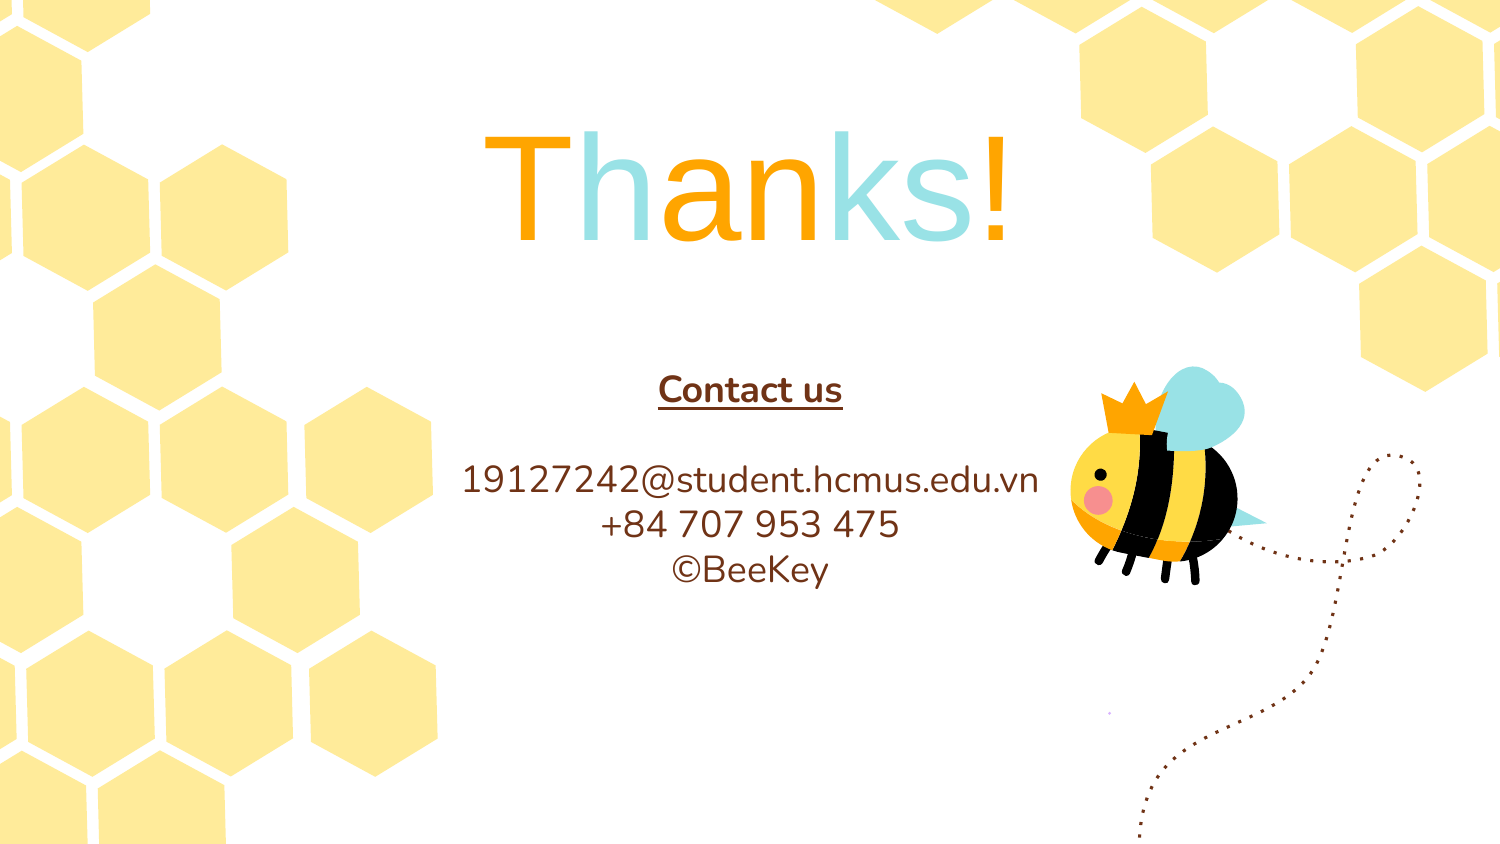

# Thanks!
Contact us

19127242@student.hcmus.edu.vn
+84 707 953 475
©BeeKey